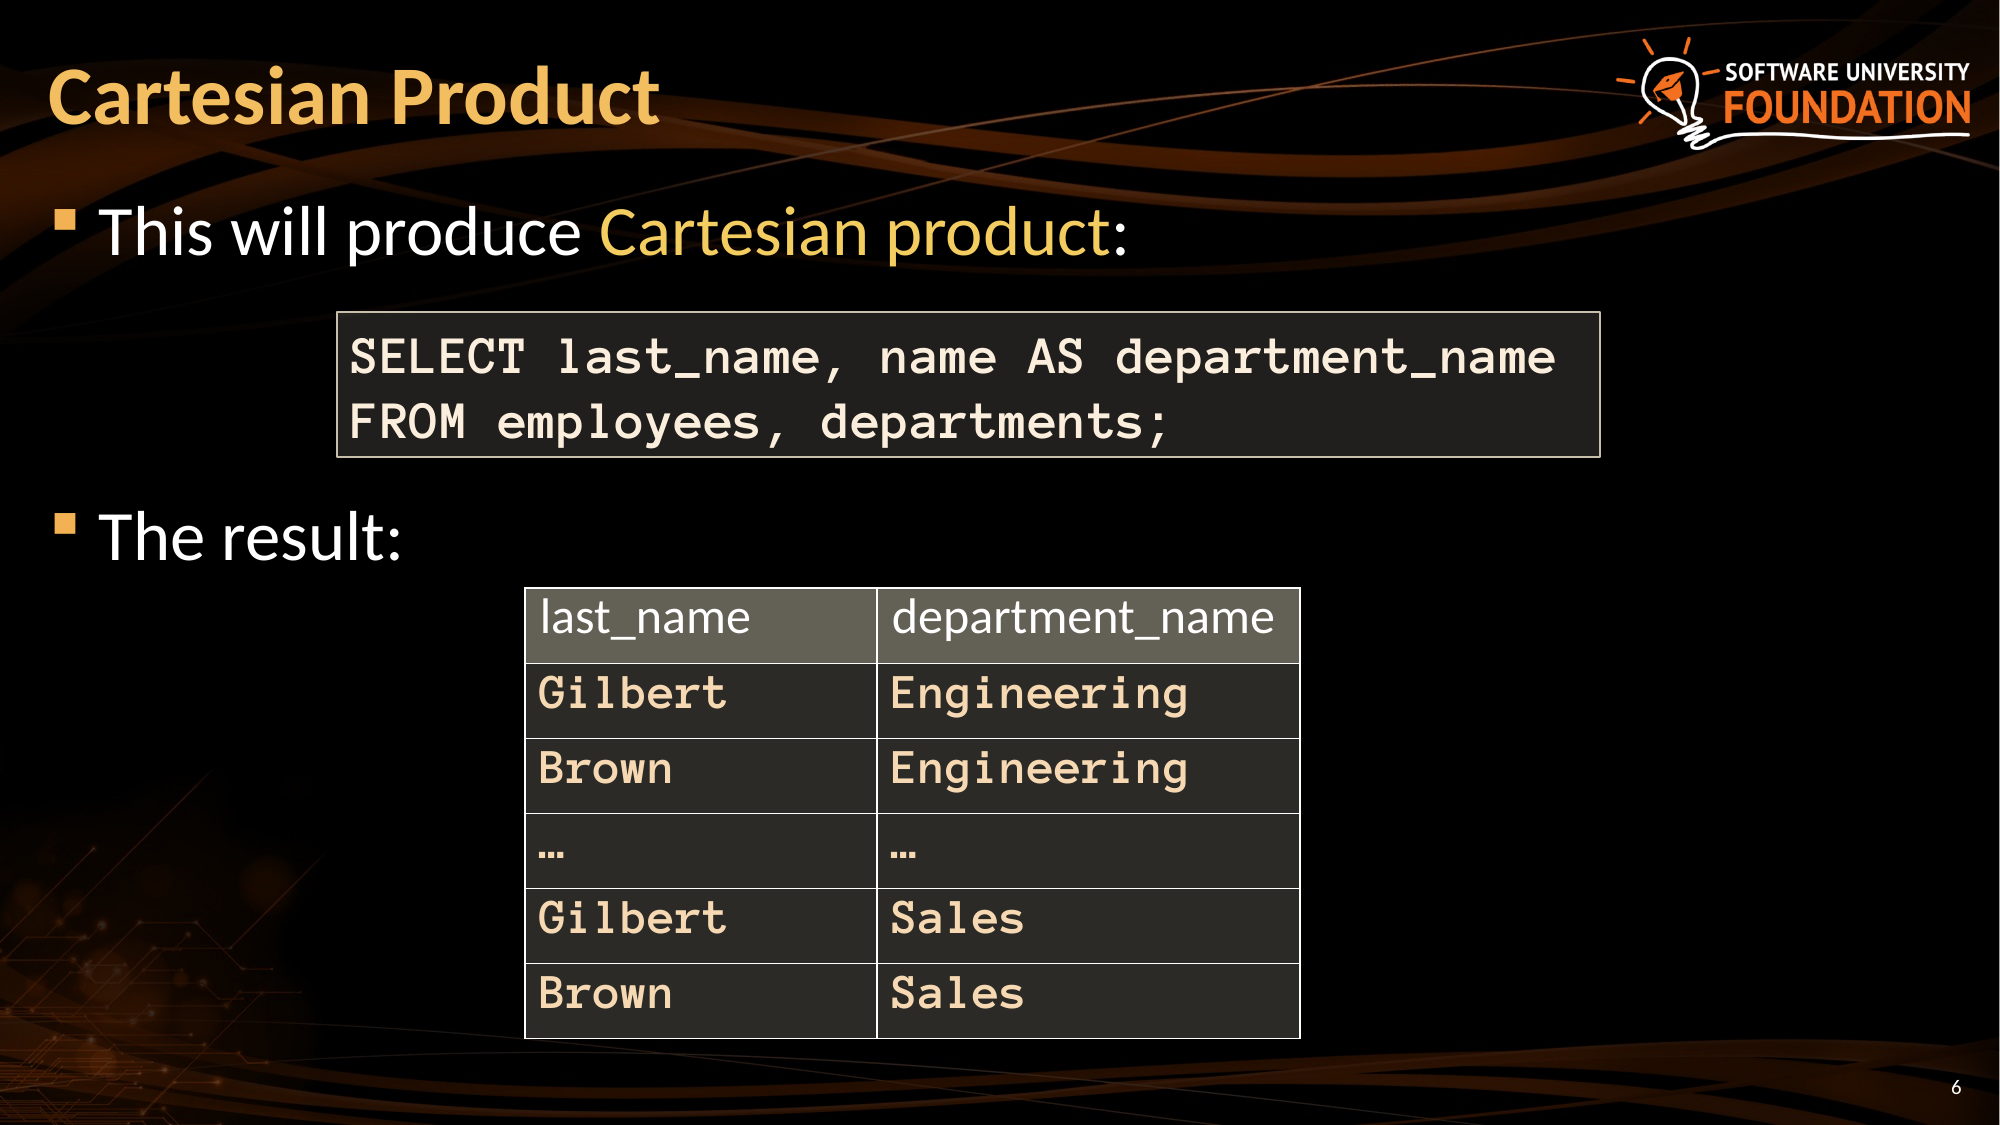

# Cartesian Product
This will produce Cartesian product:

The result:
SELECT last_name, name AS department_name
FROM employees, departments;
| last\_name | department\_name |
| --- | --- |
| Gilbert | Engineering |
| Brown | Engineering |
| … | … |
| Gilbert | Sales |
| Brown | Sales |
6